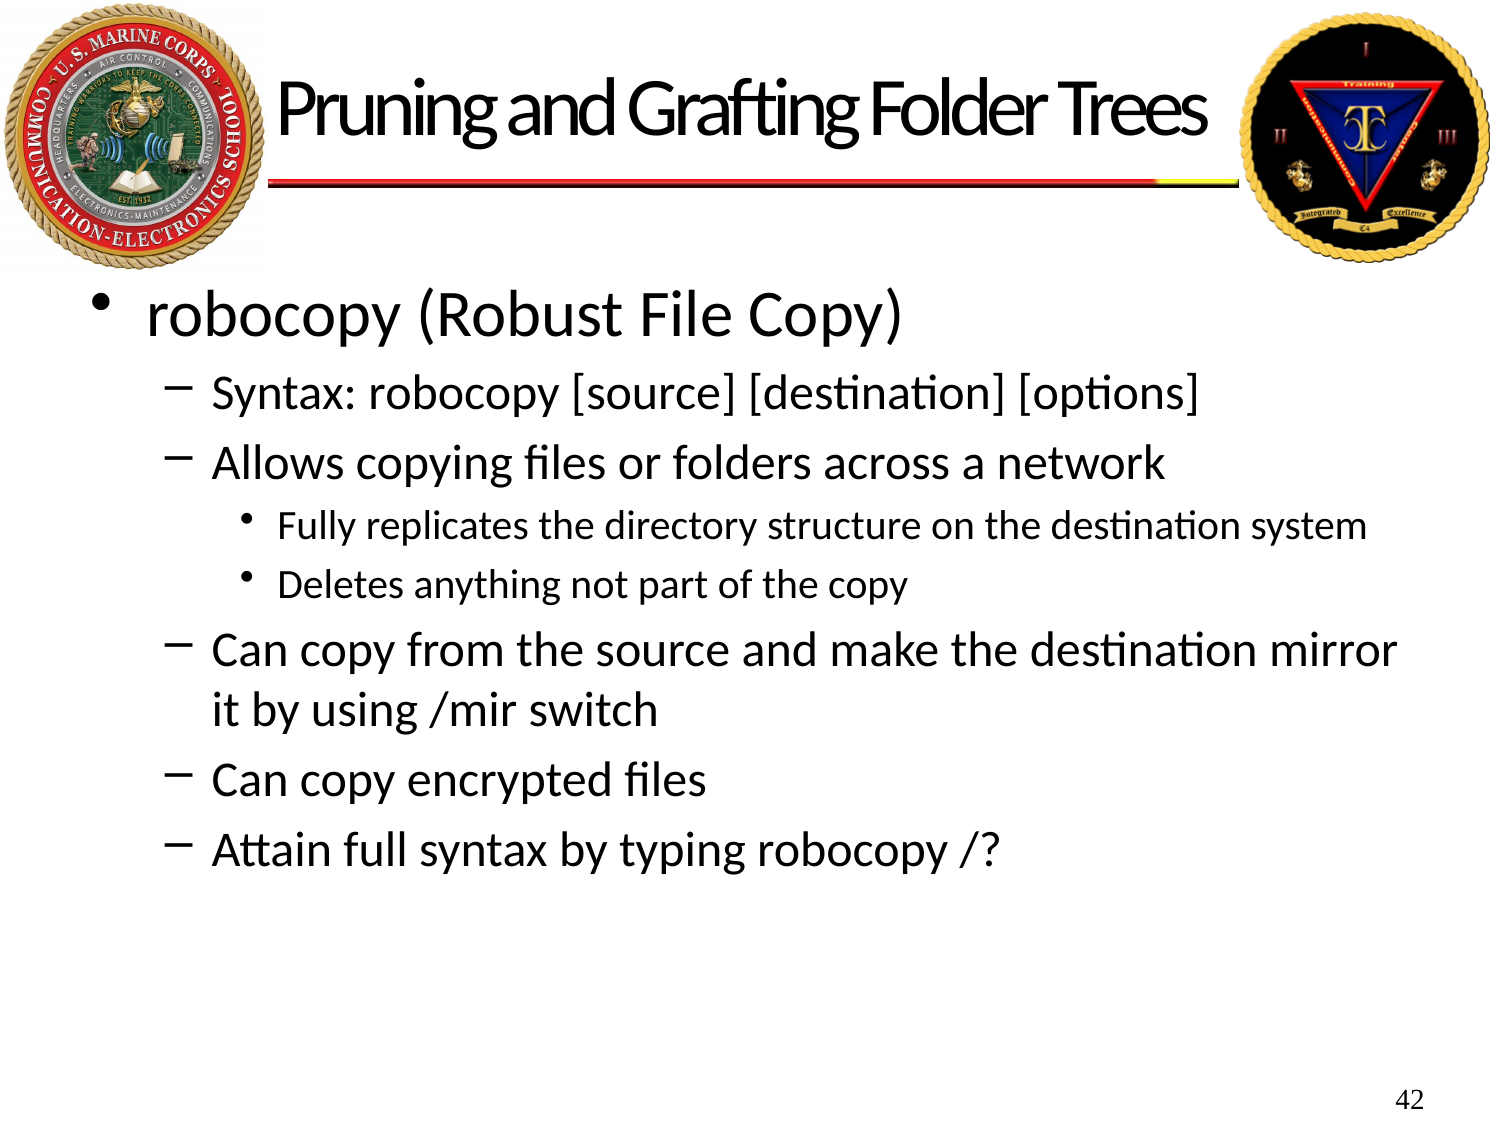

# Pruning and Grafting Folder Trees
robocopy (Robust File Copy)
Syntax: robocopy [source] [destination] [options]
Allows copying files or folders across a network
Fully replicates the directory structure on the destination system
Deletes anything not part of the copy
Can copy from the source and make the destination mirror it by using /mir switch
Can copy encrypted files
Attain full syntax by typing robocopy /?